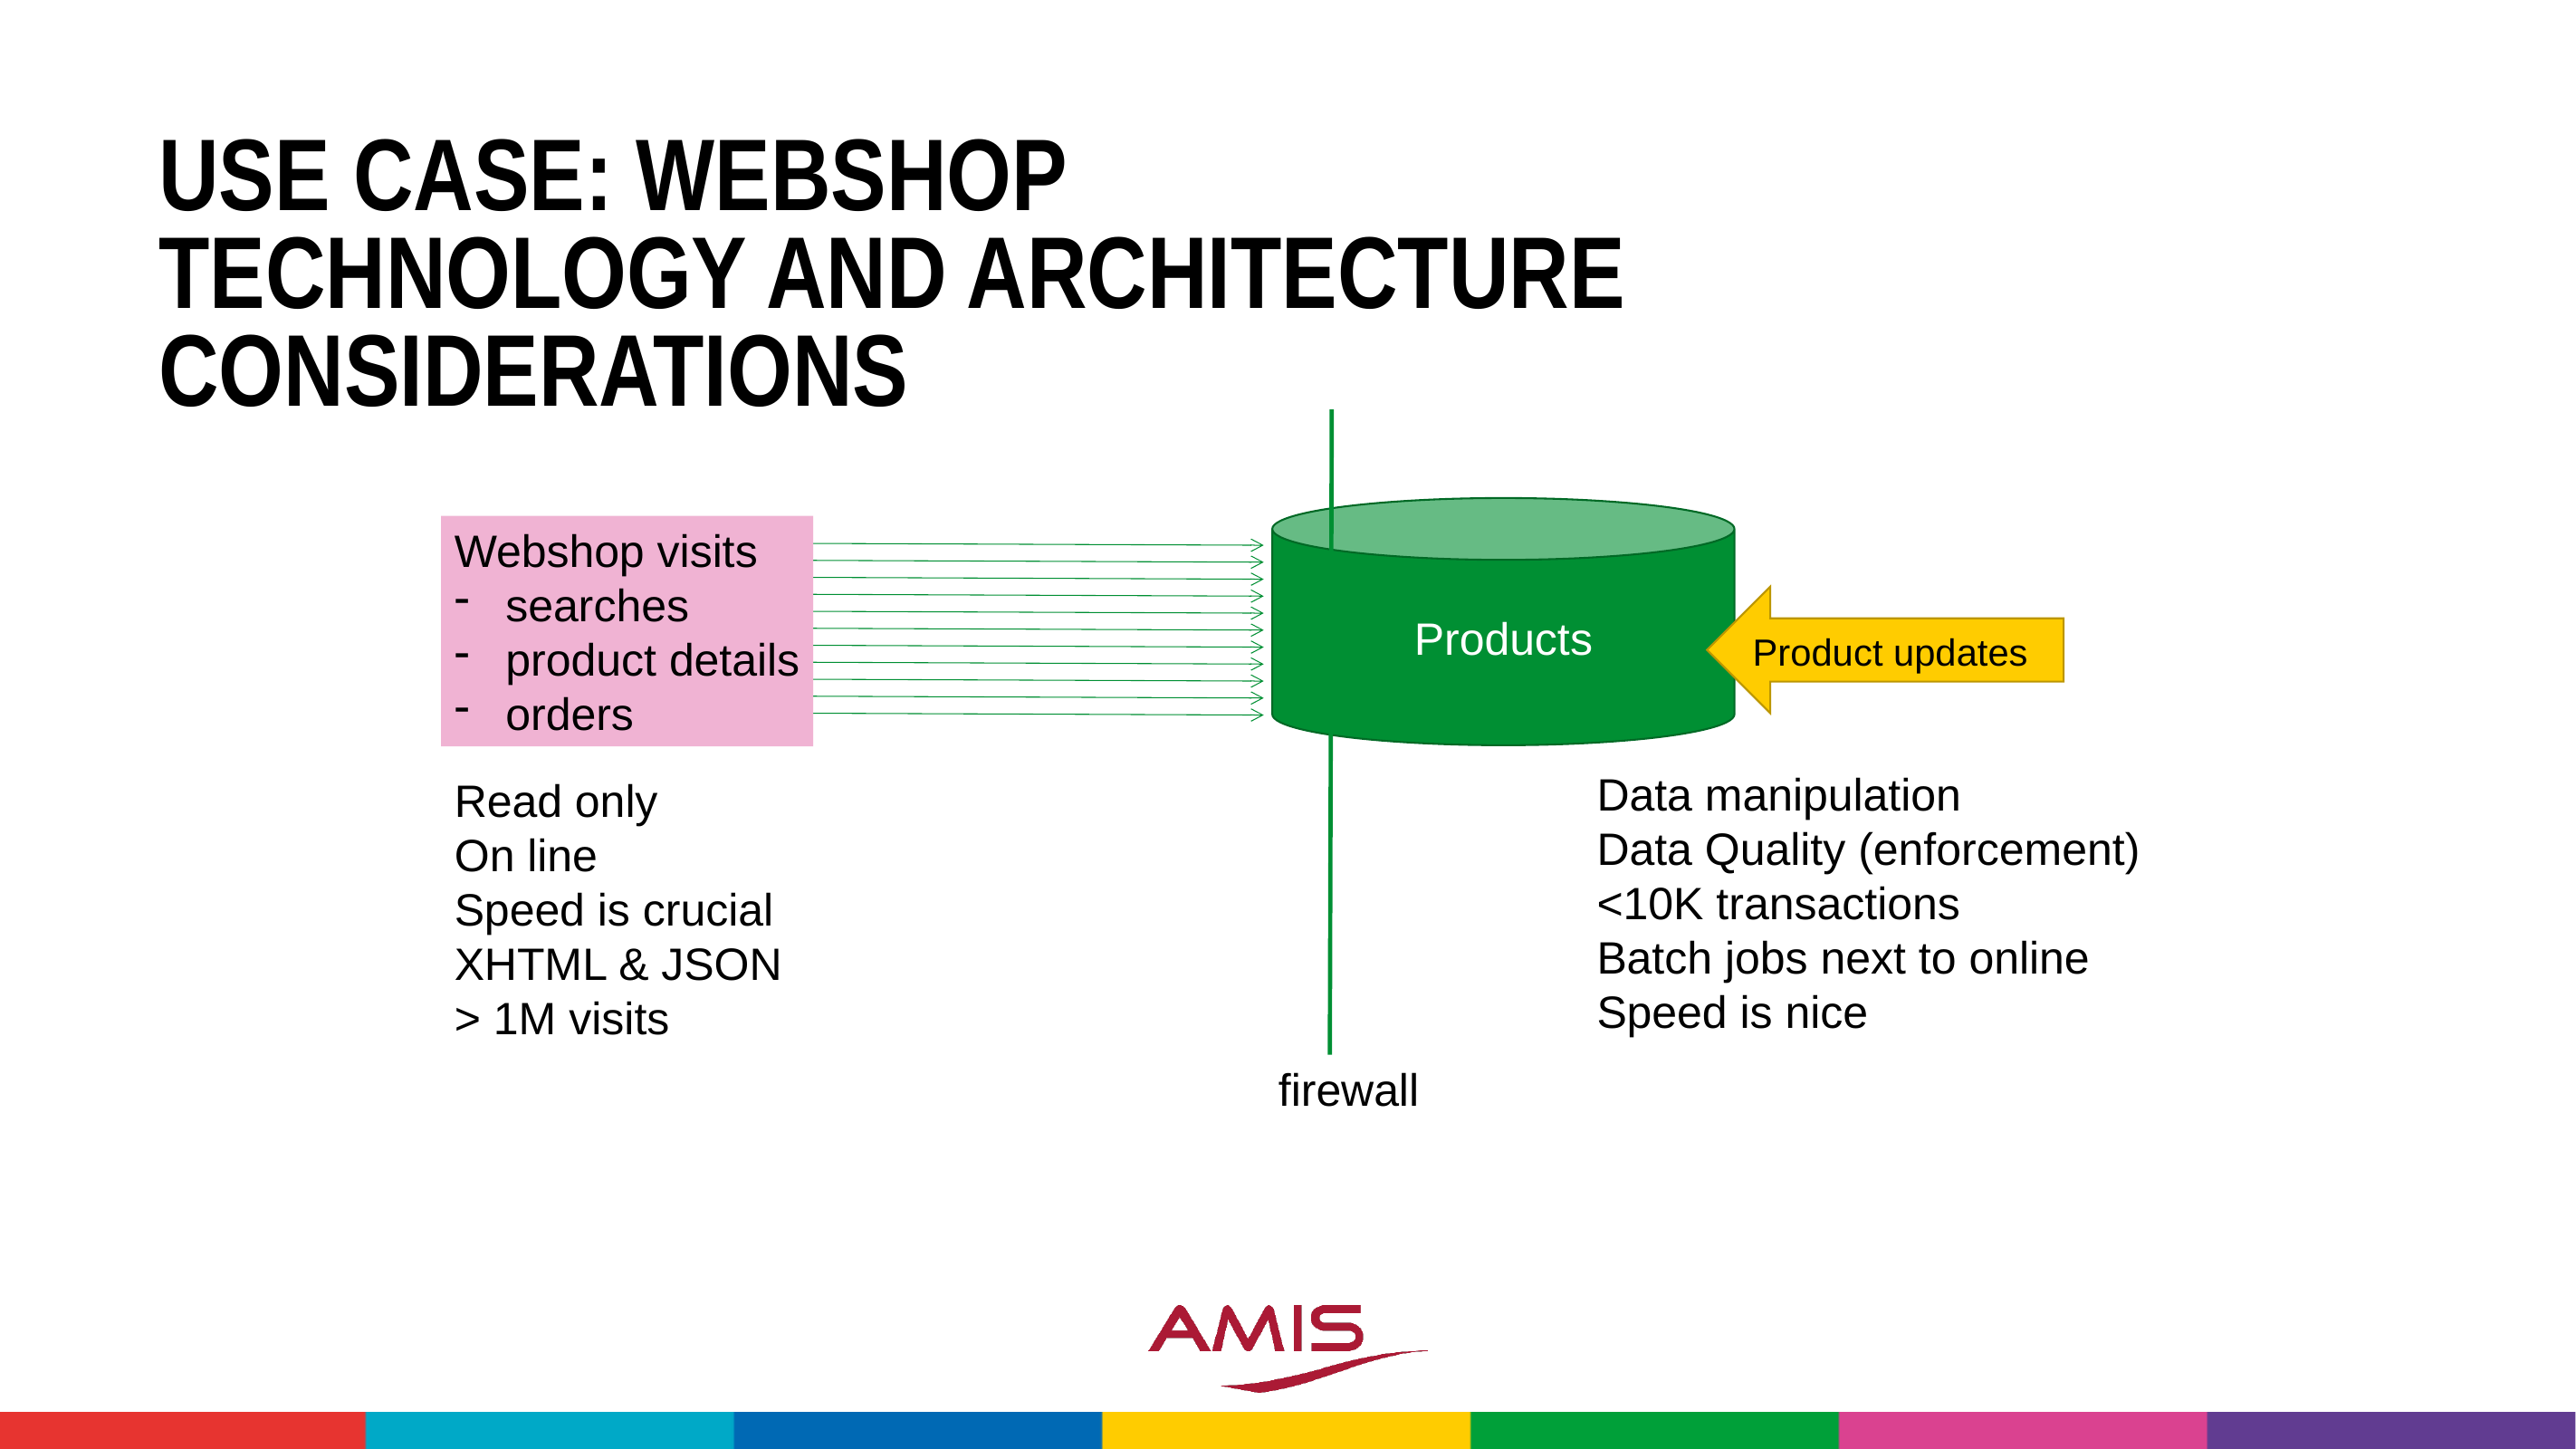

# Use Case: Webshop Technology and architecture considerations
Products
Webshop visits
searches
product details
orders

Product updates
Data manipulation
Data Quality (enforcement)
<10K transactions
Batch jobs next to online
Speed is nice
Read only
On line
Speed is crucial
XHTML & JSON
> 1M visits

firewall